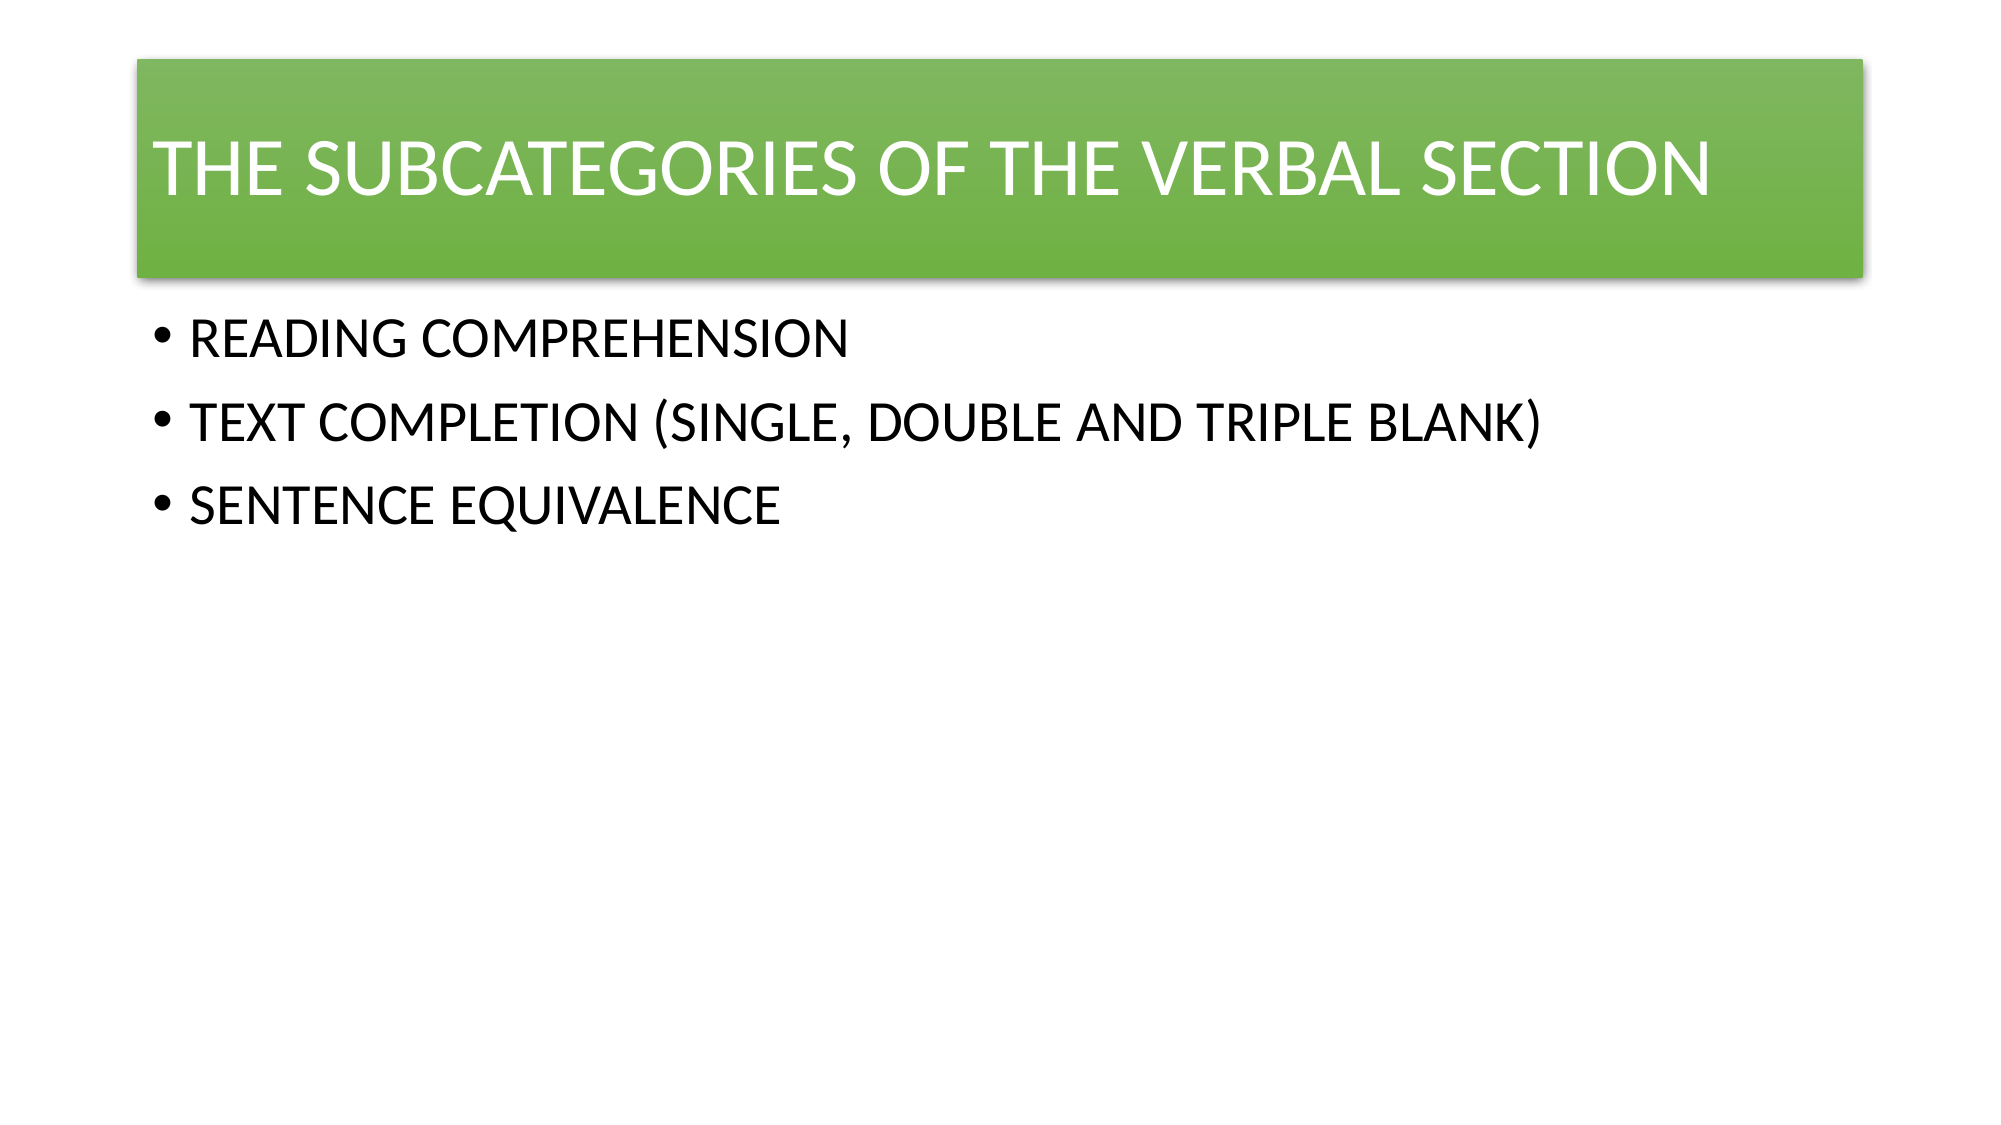

# THE SUBCATEGORIES OF THE VERBAL SECTION
READING COMPREHENSION
TEXT COMPLETION (SINGLE, DOUBLE AND TRIPLE BLANK)
SENTENCE EQUIVALENCE